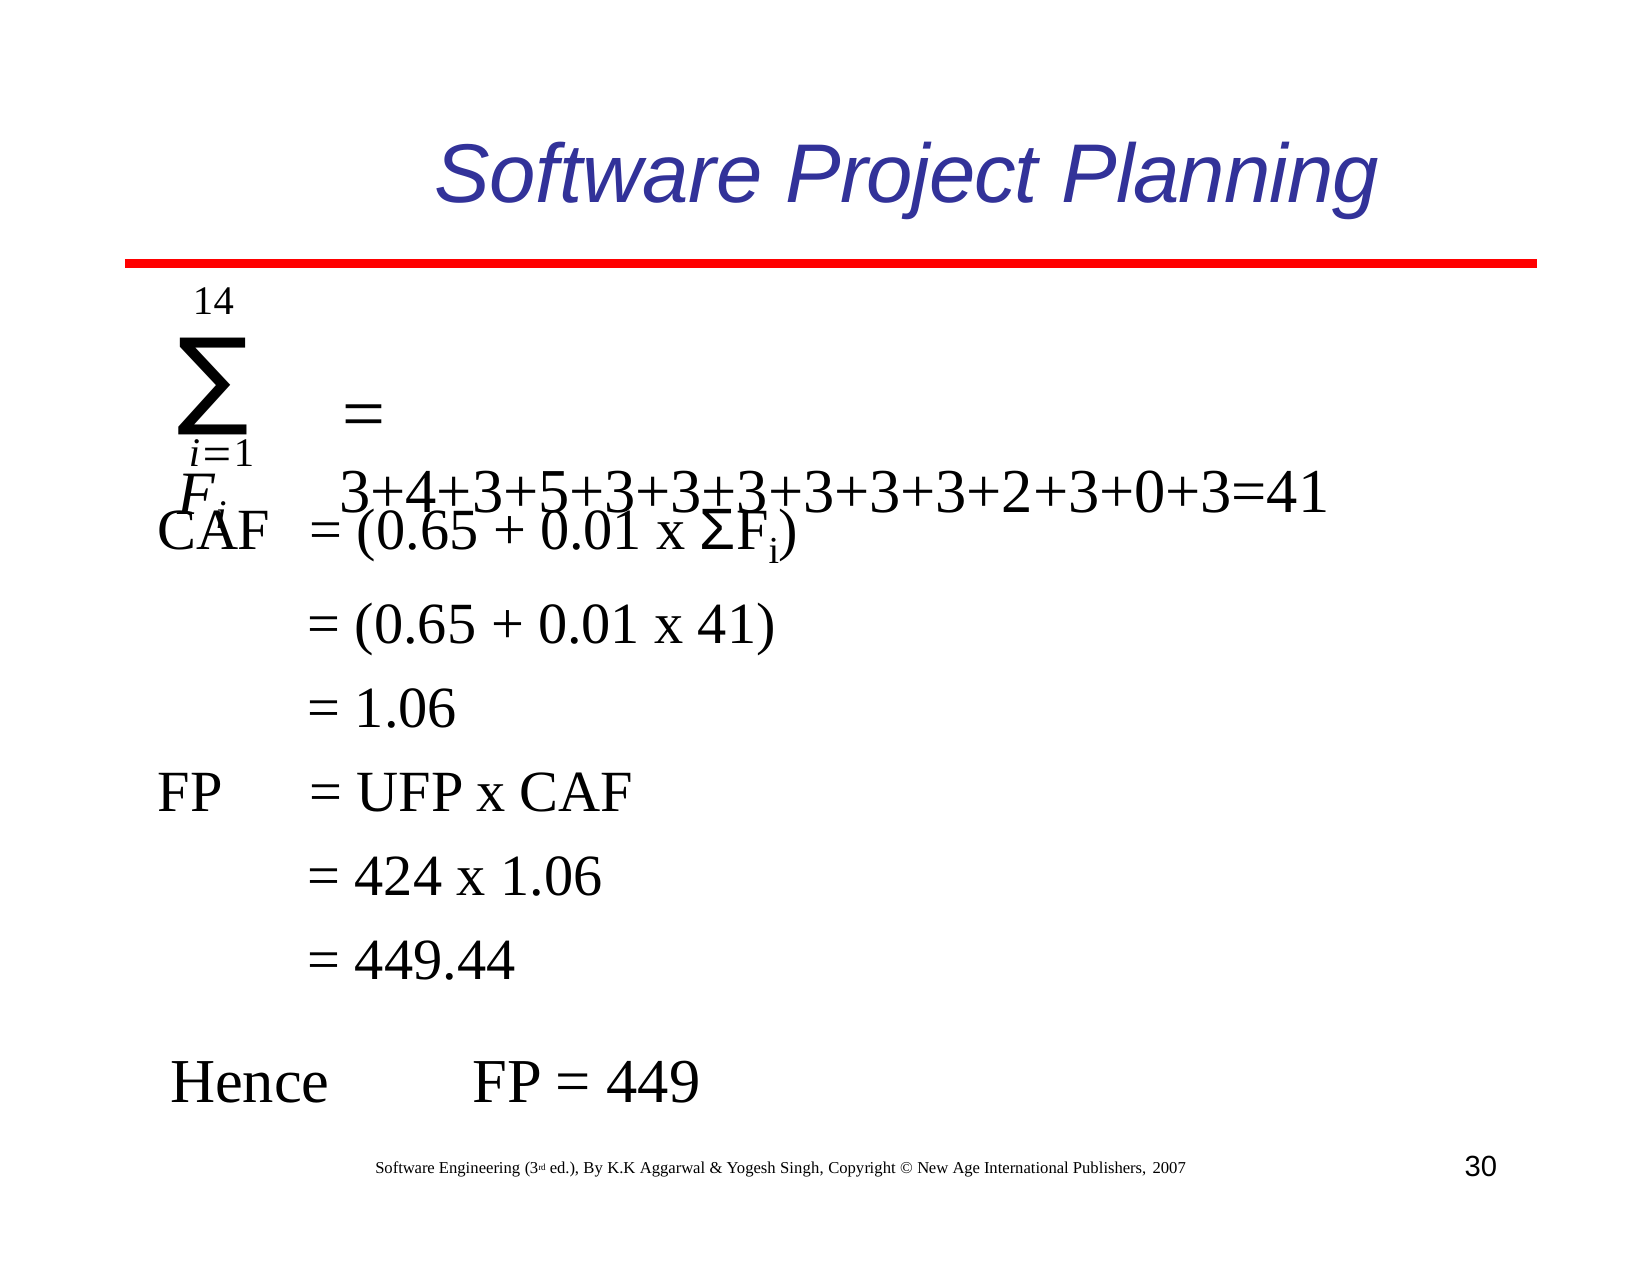

# Software Project Planning

14
∑ Fi
= 3+4+3+5+3+3+3+3+3+3+2+3+0+3=41
i=1
CAF	= (0.65 + 0.01 x ΣFi)
= (0.65 + 0.01 x 41)
= 1.06
FP	= UFP x CAF
= 424 x 1.06
= 449.44
Hence	FP = 449
30
Software Engineering (3rd  ed.), By K.K Aggarwal & Yogesh Singh, Copyright © New Age International Publishers, 2007